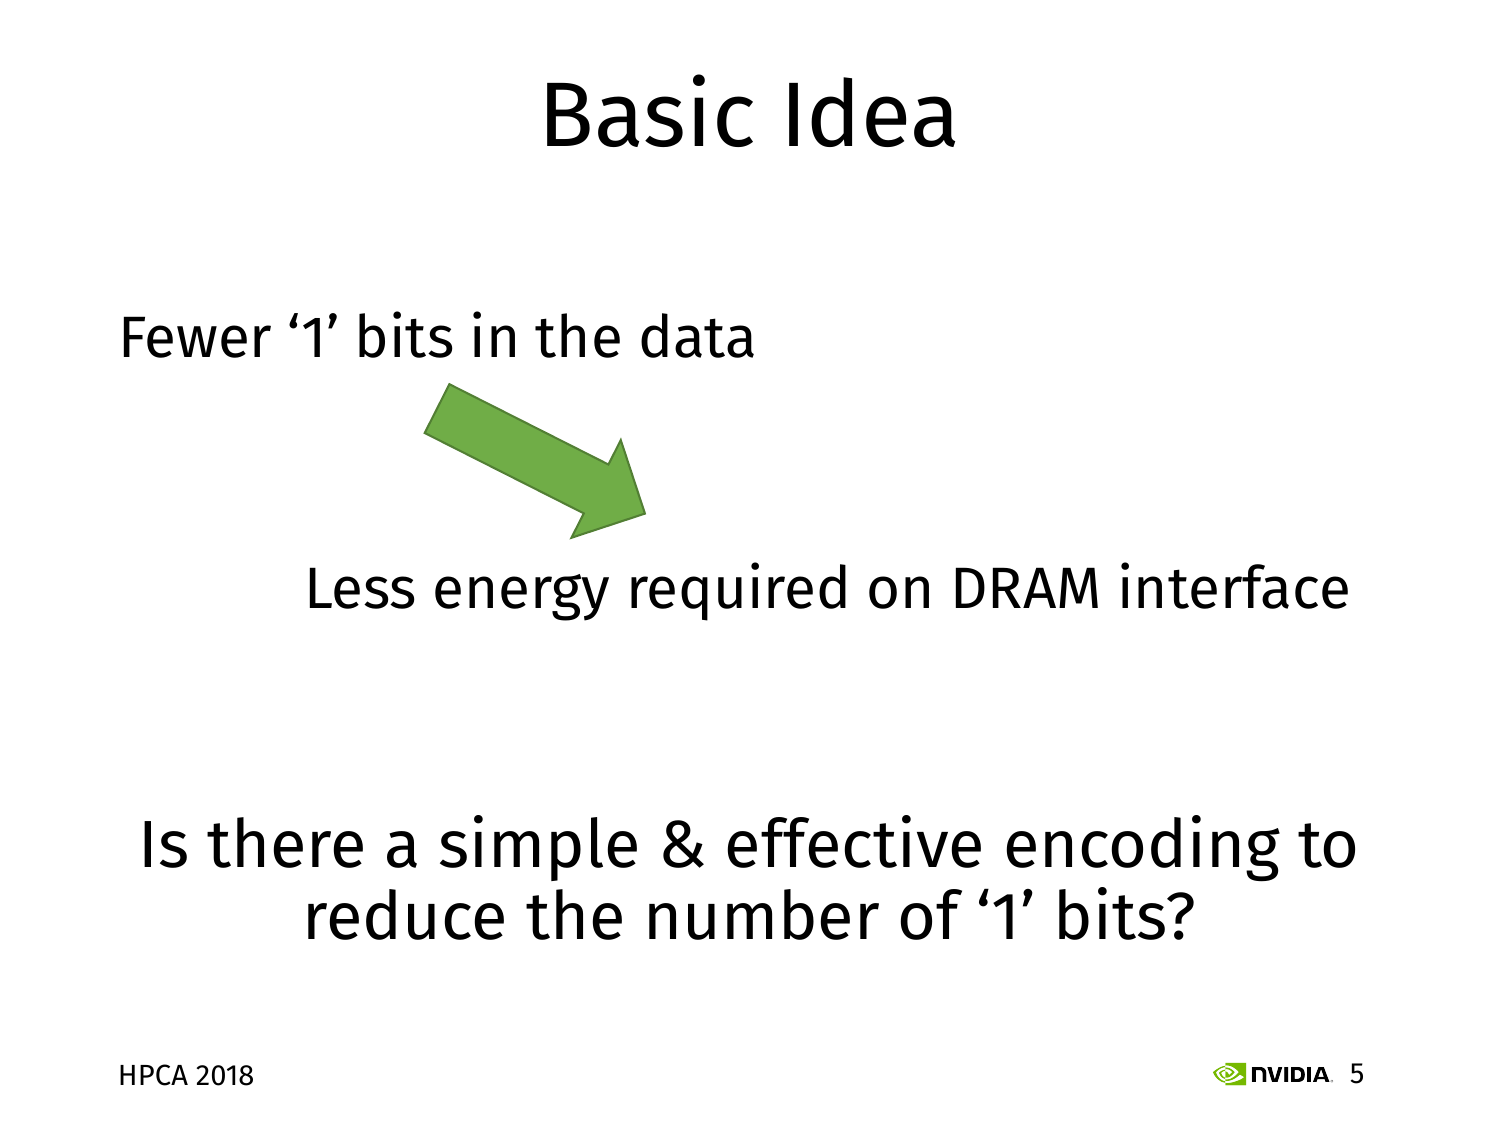

# Basic Idea
Fewer ‘1’ bits in the data

            Less energy required on DRAM interface

Is there a simple & effective encoding to reduce the number of ‘1’ bits?